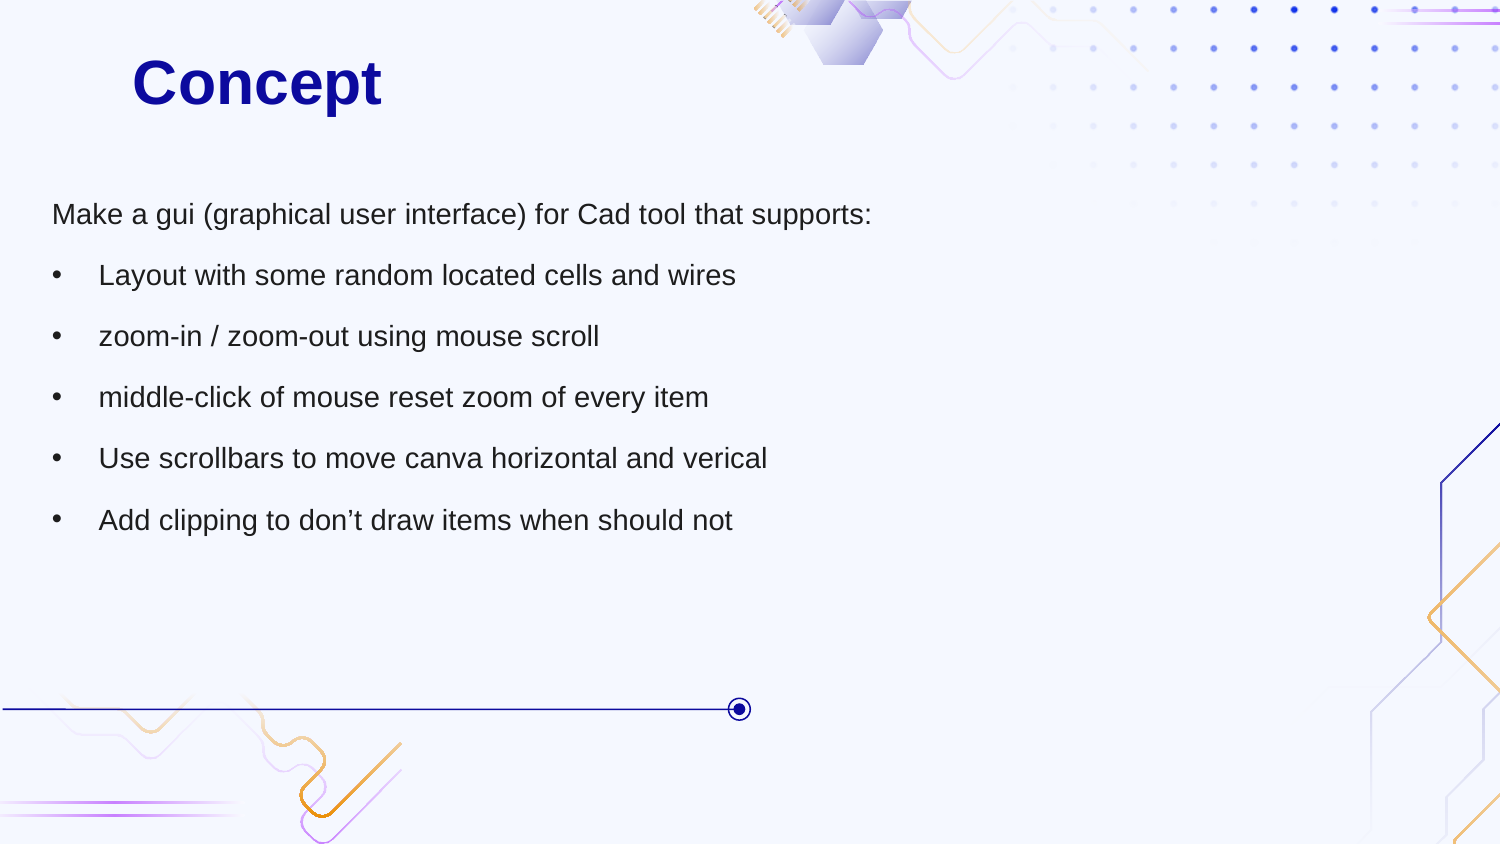

# Concept
Make a gui (graphical user interface) for Cad tool that supports:
Layout with some random located cells and wires
zoom-in / zoom-out using mouse scroll
middle-click of mouse reset zoom of every item
Use scrollbars to move canva horizontal and verical
Add clipping to don’t draw items when should not